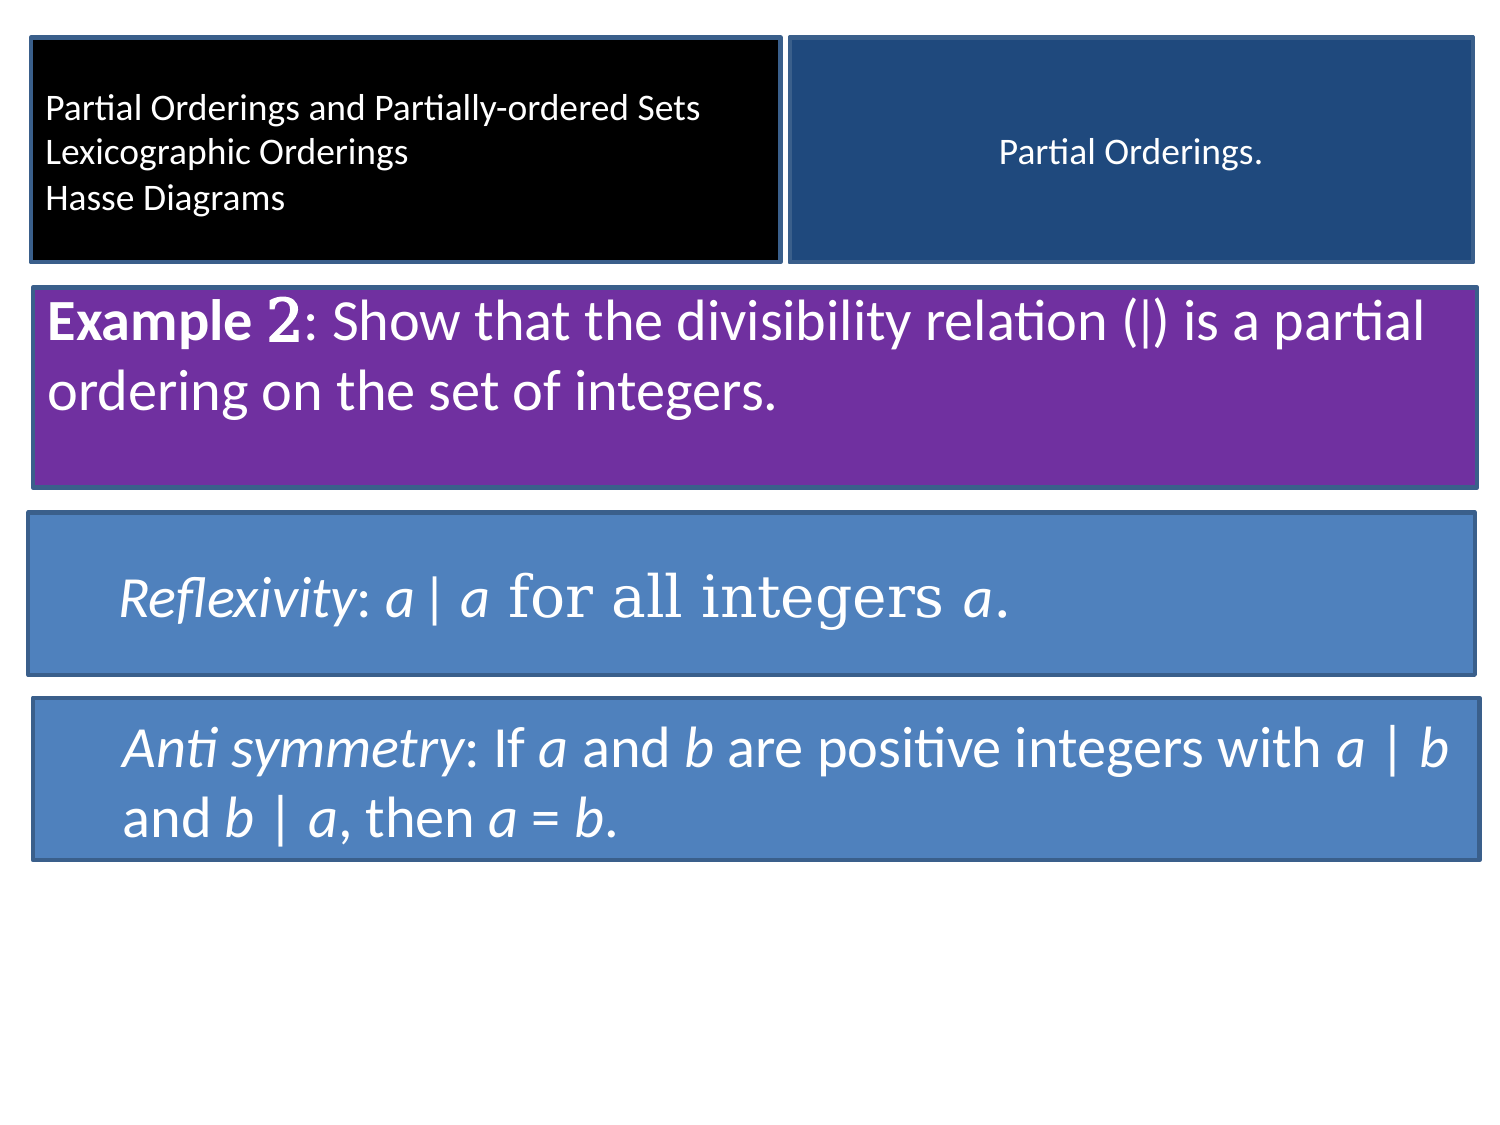

Partial Orderings and Partially-ordered Sets
Lexicographic Orderings
Hasse Diagrams
Partial Orderings.

Example 2: Show that the divisibility relation (∣) is a partial ordering on the set of integers.

Reflexivity: a ∣ a for all integers a.
Anti symmetry: If a and b are positive integers with a | b and b | a, then a = b.